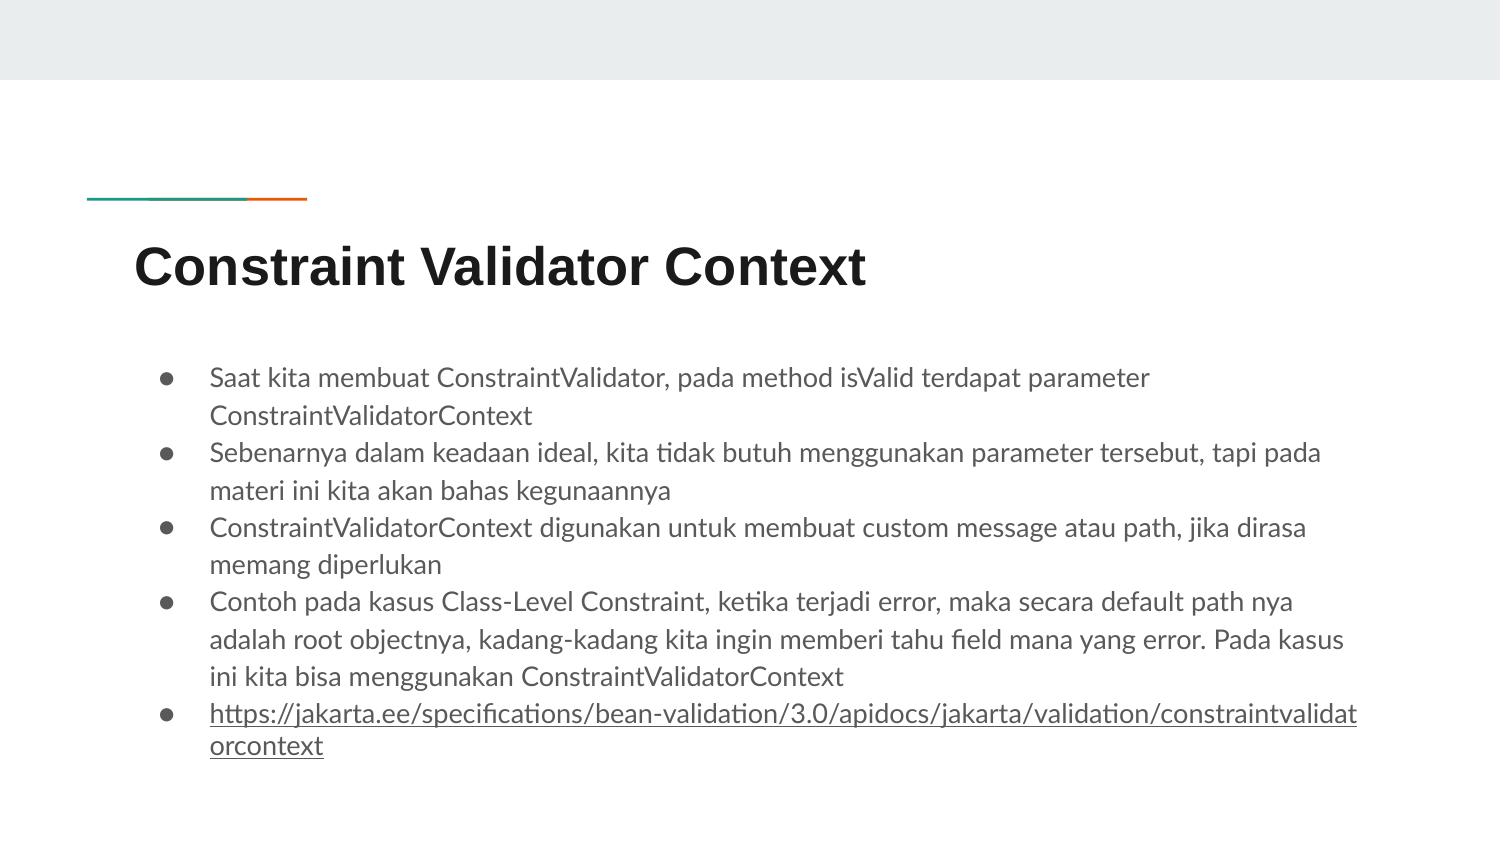

# Constraint Validator Context
Saat kita membuat ConstraintValidator, pada method isValid terdapat parameter ConstraintValidatorContext
Sebenarnya dalam keadaan ideal, kita tidak butuh menggunakan parameter tersebut, tapi pada materi ini kita akan bahas kegunaannya
ConstraintValidatorContext digunakan untuk membuat custom message atau path, jika dirasa memang diperlukan
Contoh pada kasus Class-Level Constraint, ketika terjadi error, maka secara default path nya adalah root objectnya, kadang-kadang kita ingin memberi tahu field mana yang error. Pada kasus ini kita bisa menggunakan ConstraintValidatorContext
https://jakarta.ee/specifications/bean-validation/3.0/apidocs/jakarta/validation/constraintvalidatorcontext